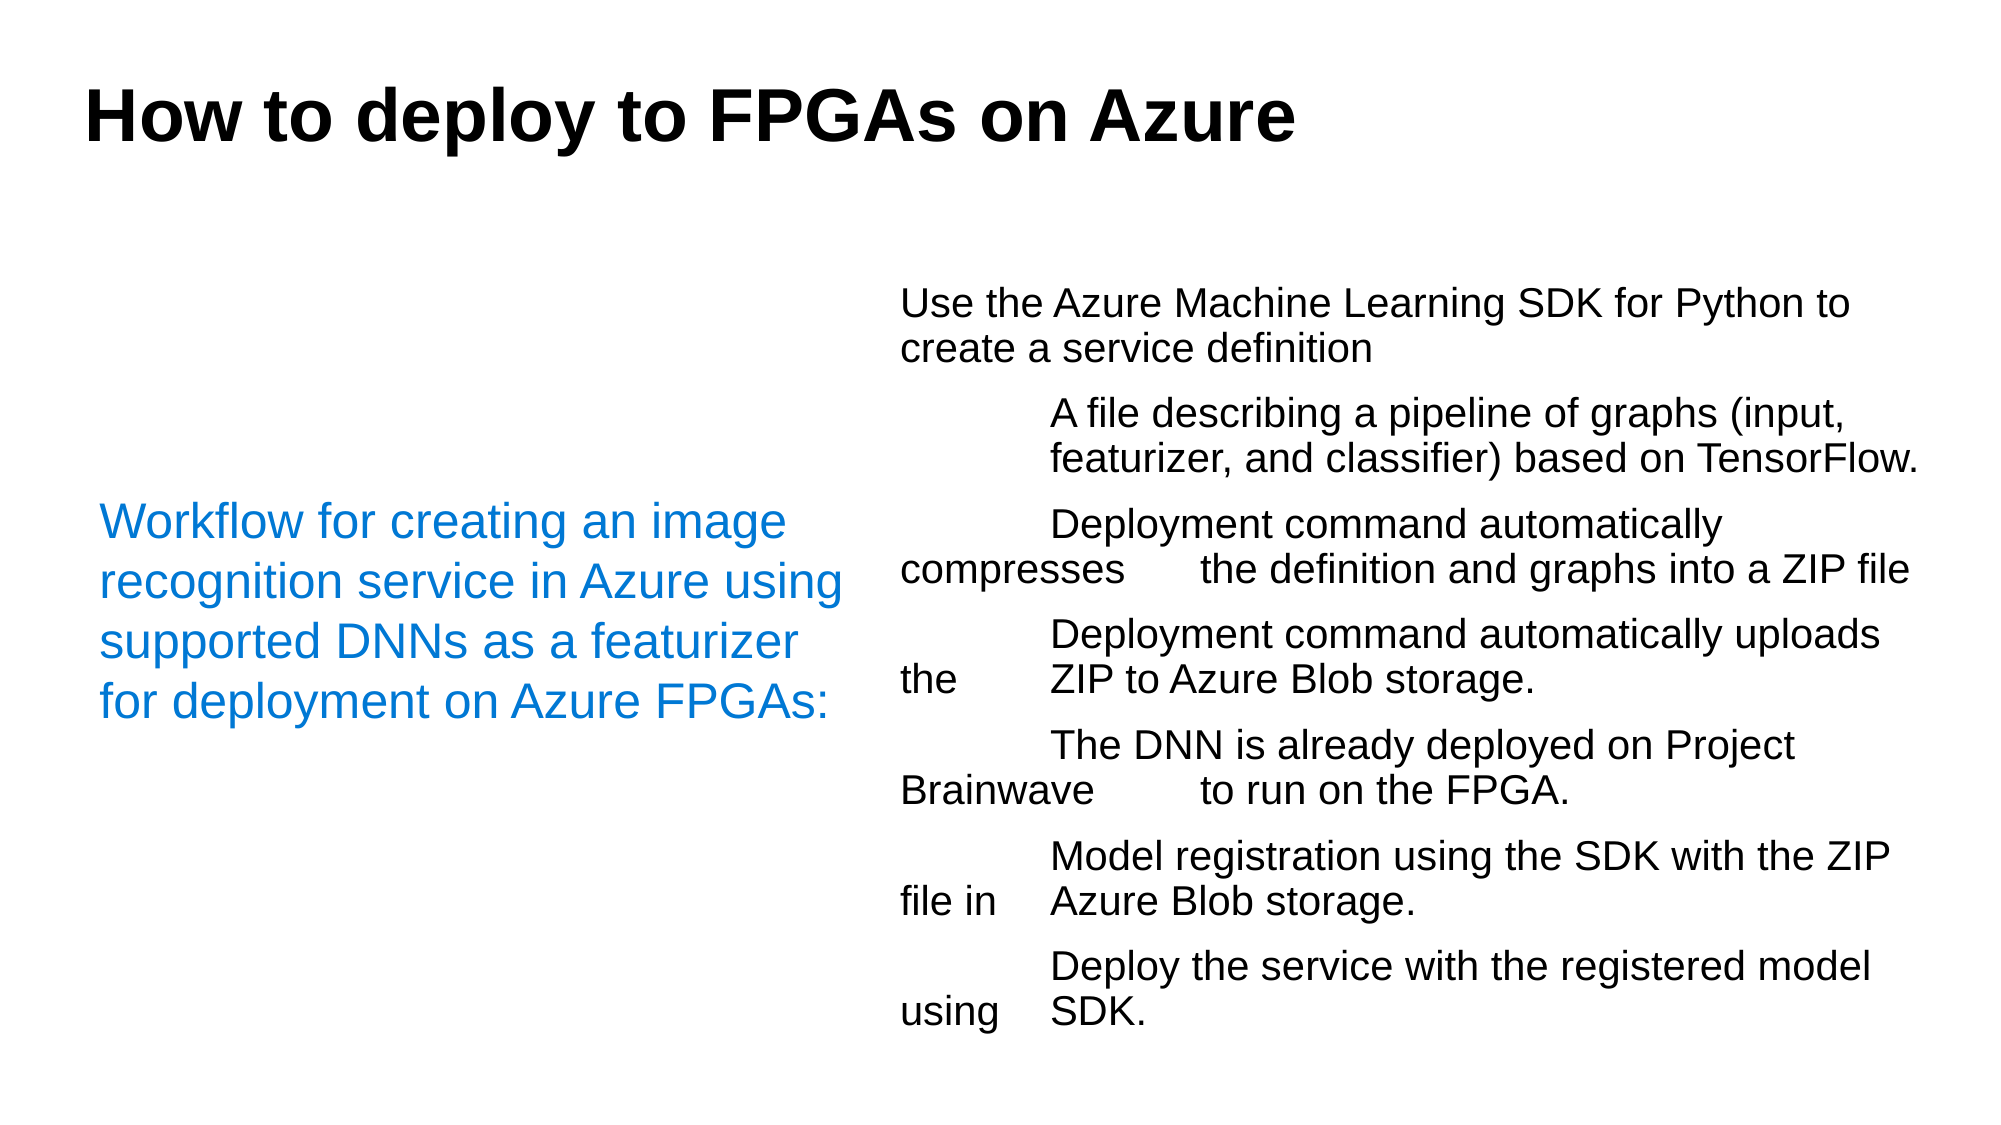

# How to deploy to FPGAs on Azure
Use the Azure Machine Learning SDK for Python to create a service definition
	A file describing a pipeline of graphs (input, 	featurizer, and classifier) based on TensorFlow.
	Deployment command automatically compresses 	the definition and graphs into a ZIP file
	Deployment command automatically uploads the 	ZIP to Azure Blob storage.
	The DNN is already deployed on Project Brainwave 	to run on the FPGA.
	Model registration using the SDK with the ZIP file in 	Azure Blob storage.
	Deploy the service with the registered model using 	SDK.

Workflow for creating an image recognition service in Azure using supported DNNs as a featurizer for deployment on Azure FPGAs: